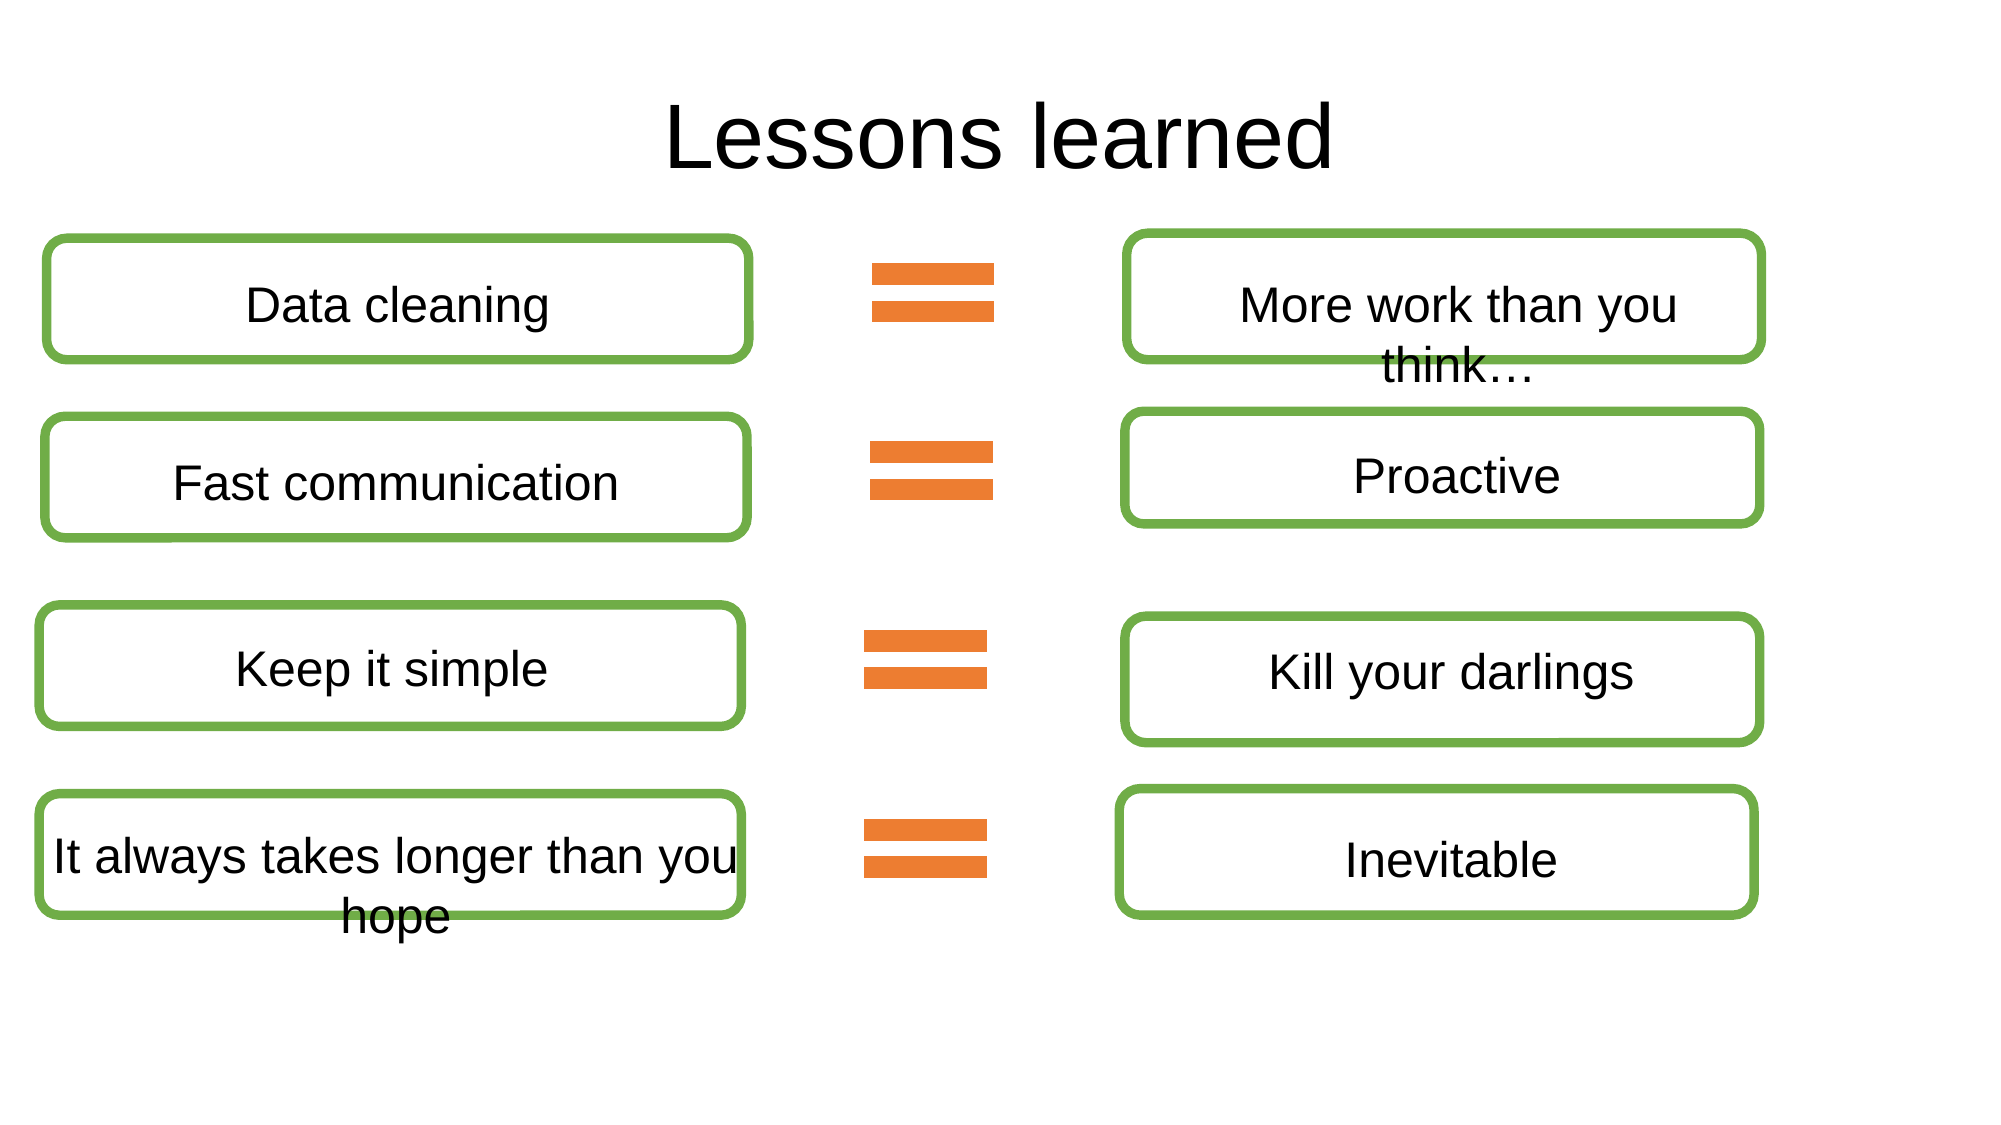

# Lessons learned

More work than you think…
Data cleaning

Proactive
Fast communication

Keep it simple
Kill your darlings

It always takes longer than you hope
Inevitable